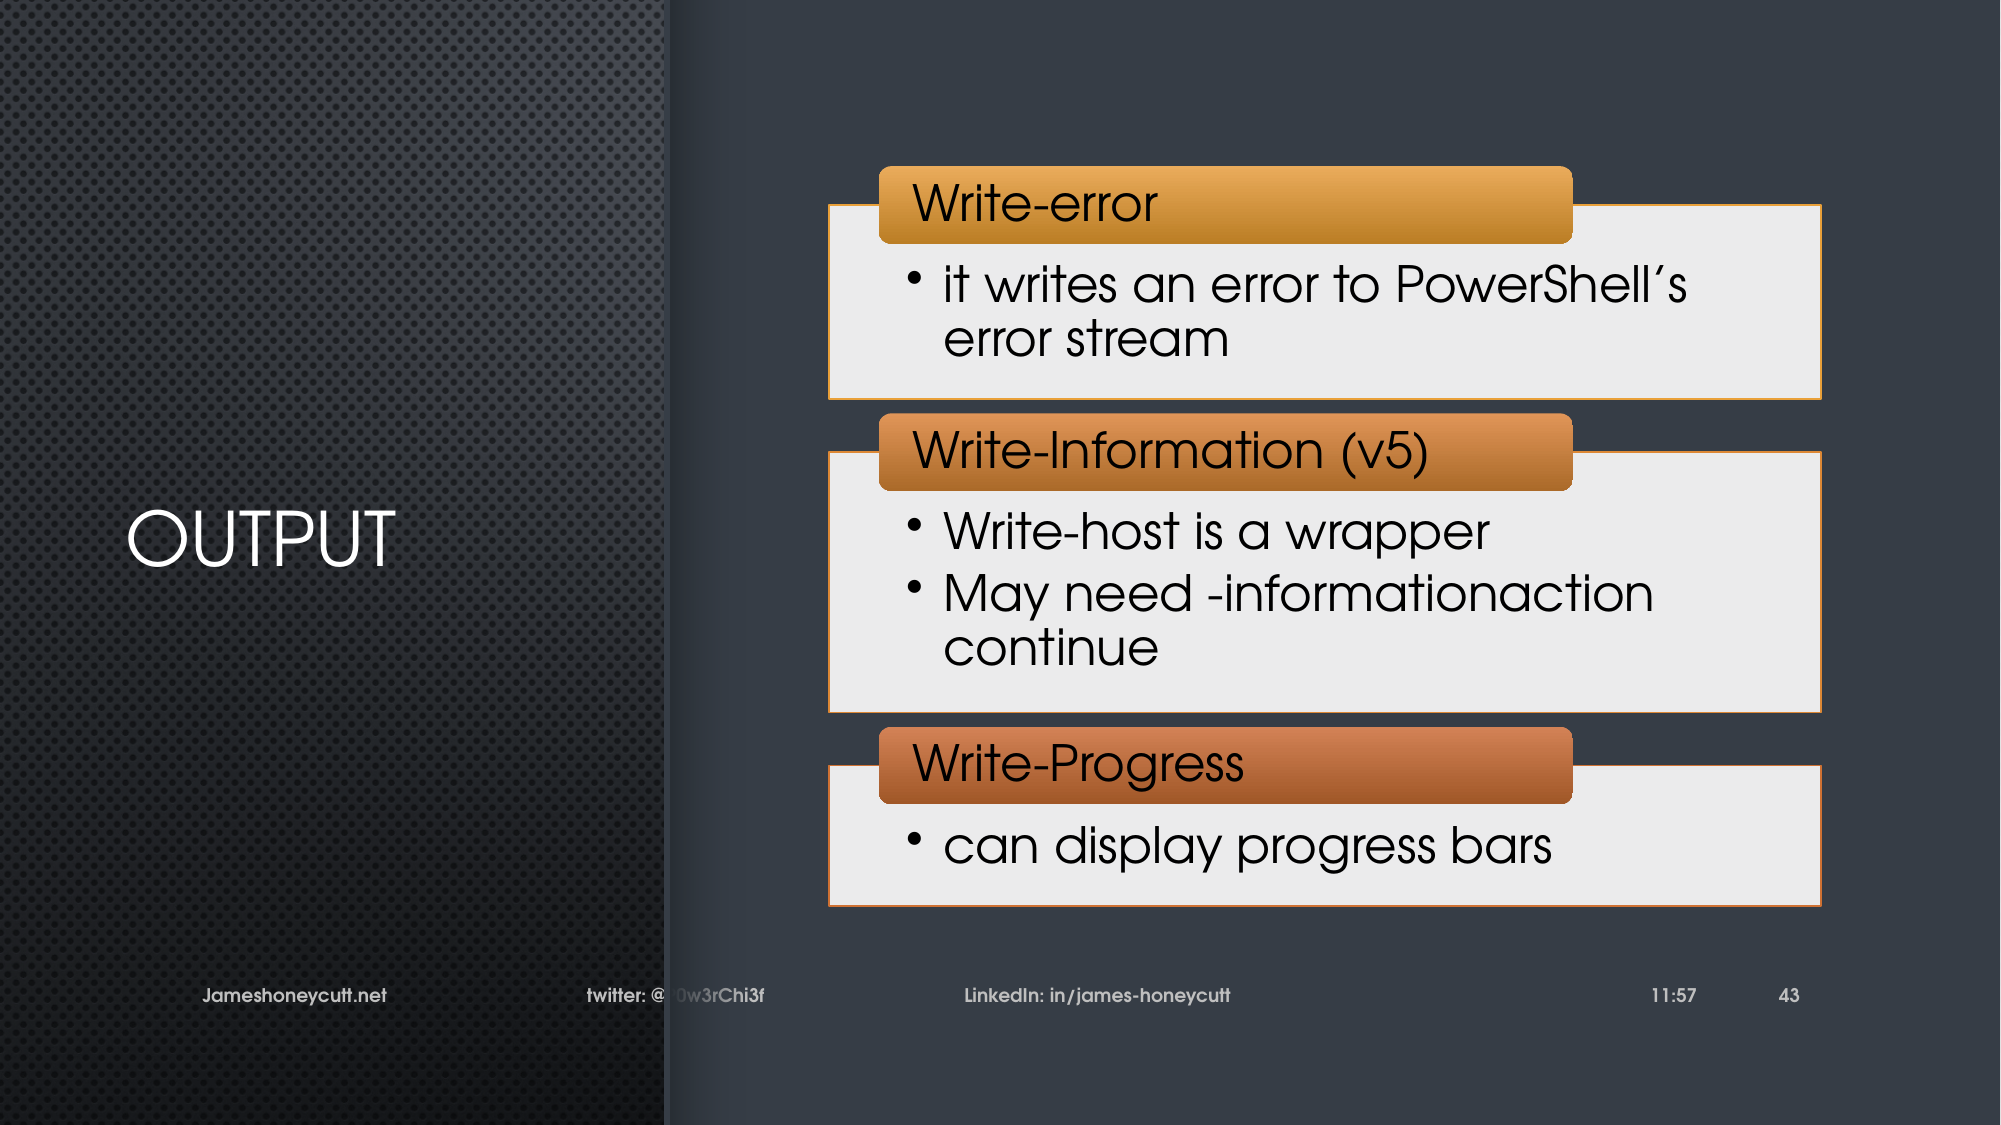

it writes an error to PowerShell’s error stream
Write-error
Write-host is a wrapper
May need -informationaction continue
Write-Information (v5)
can display progress bars
Write-Progress
# Output

Jameshoneycutt.net                                      twitter: @P0w3rChi3f                                      LinkedIn: in/james-honeycutt
11:57
43